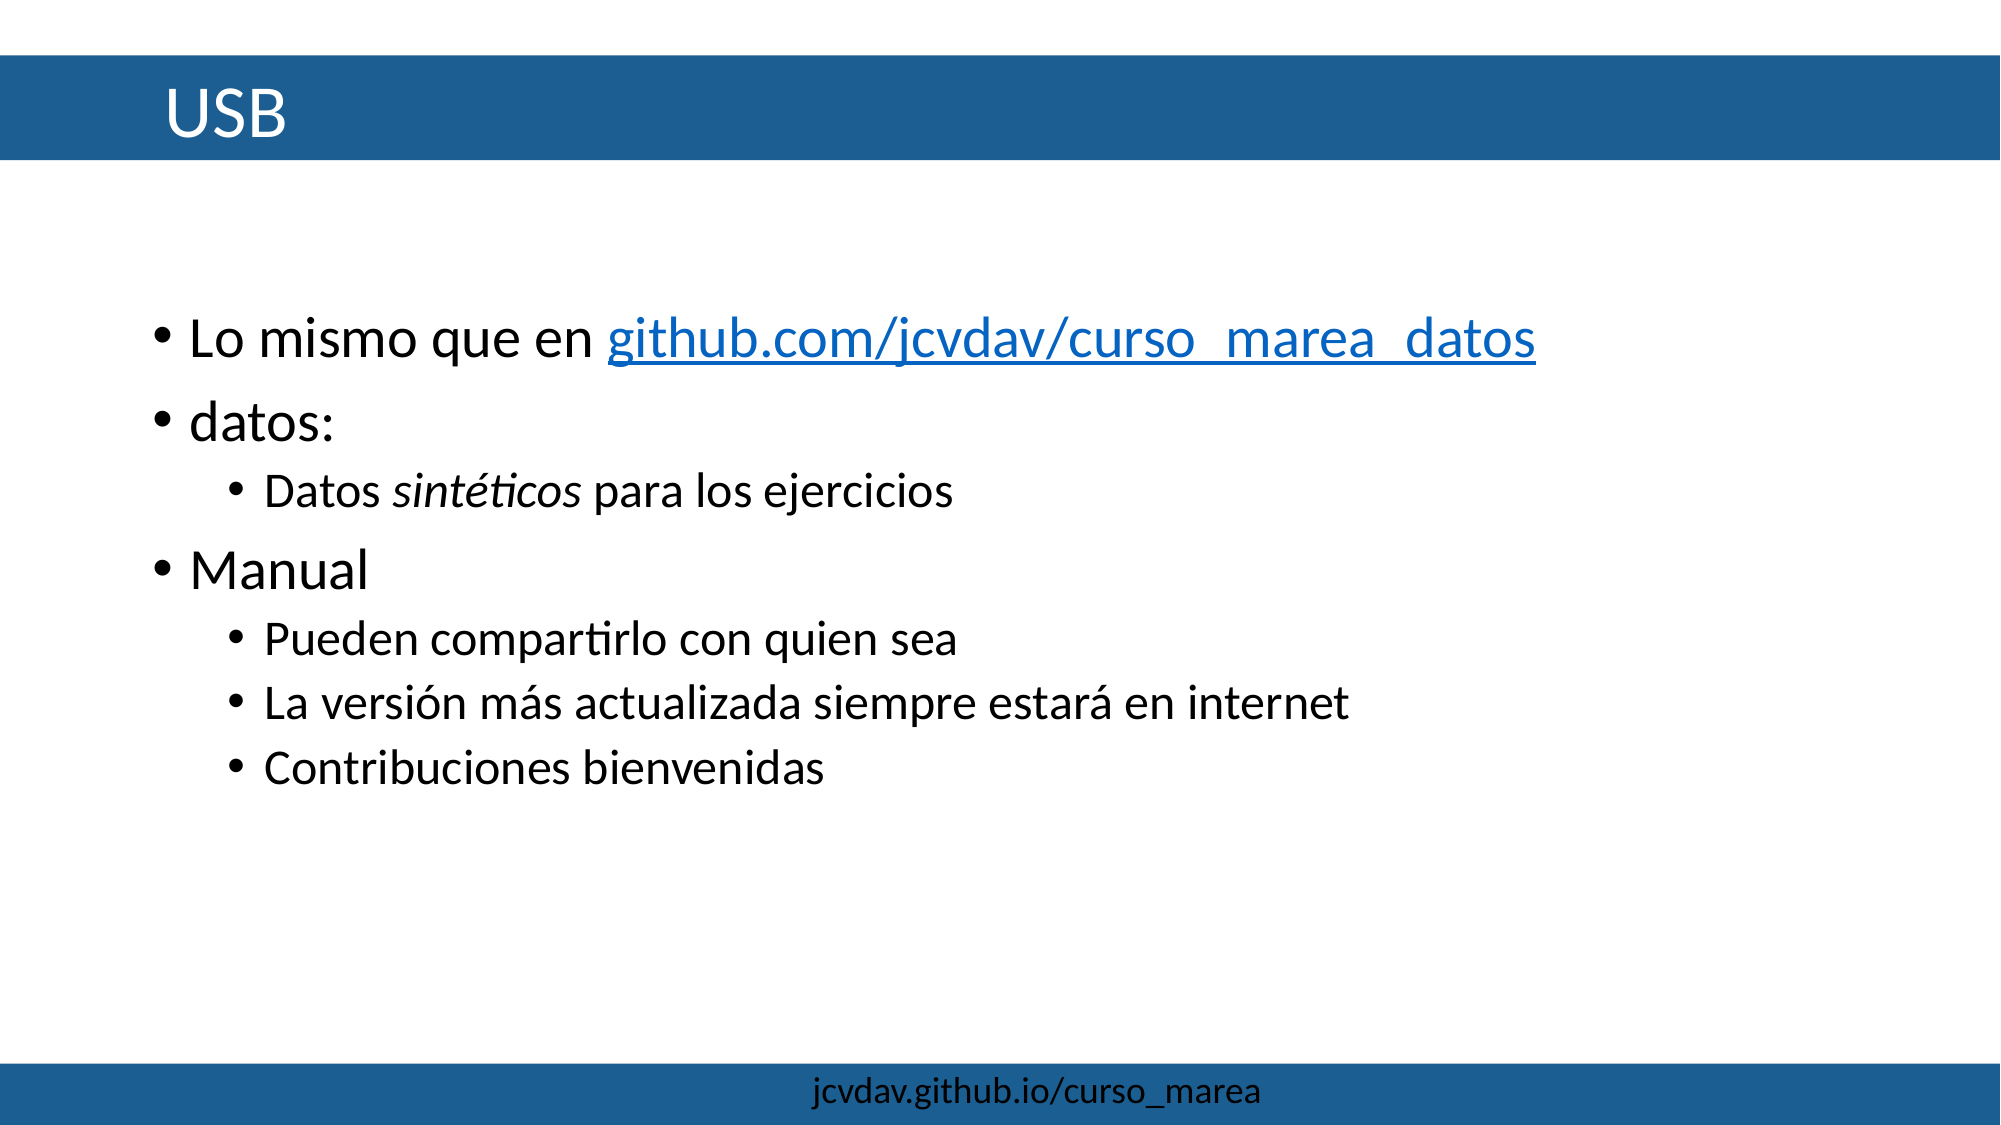

USB
Lo mismo que en github.com/jcvdav/curso_marea_datos
datos:
Datos sintéticos para los ejercicios
Manual
Pueden compartirlo con quien sea
La versión más actualizada siempre estará en internet
Contribuciones bienvenidas
jcvdav.github.io/curso_marea